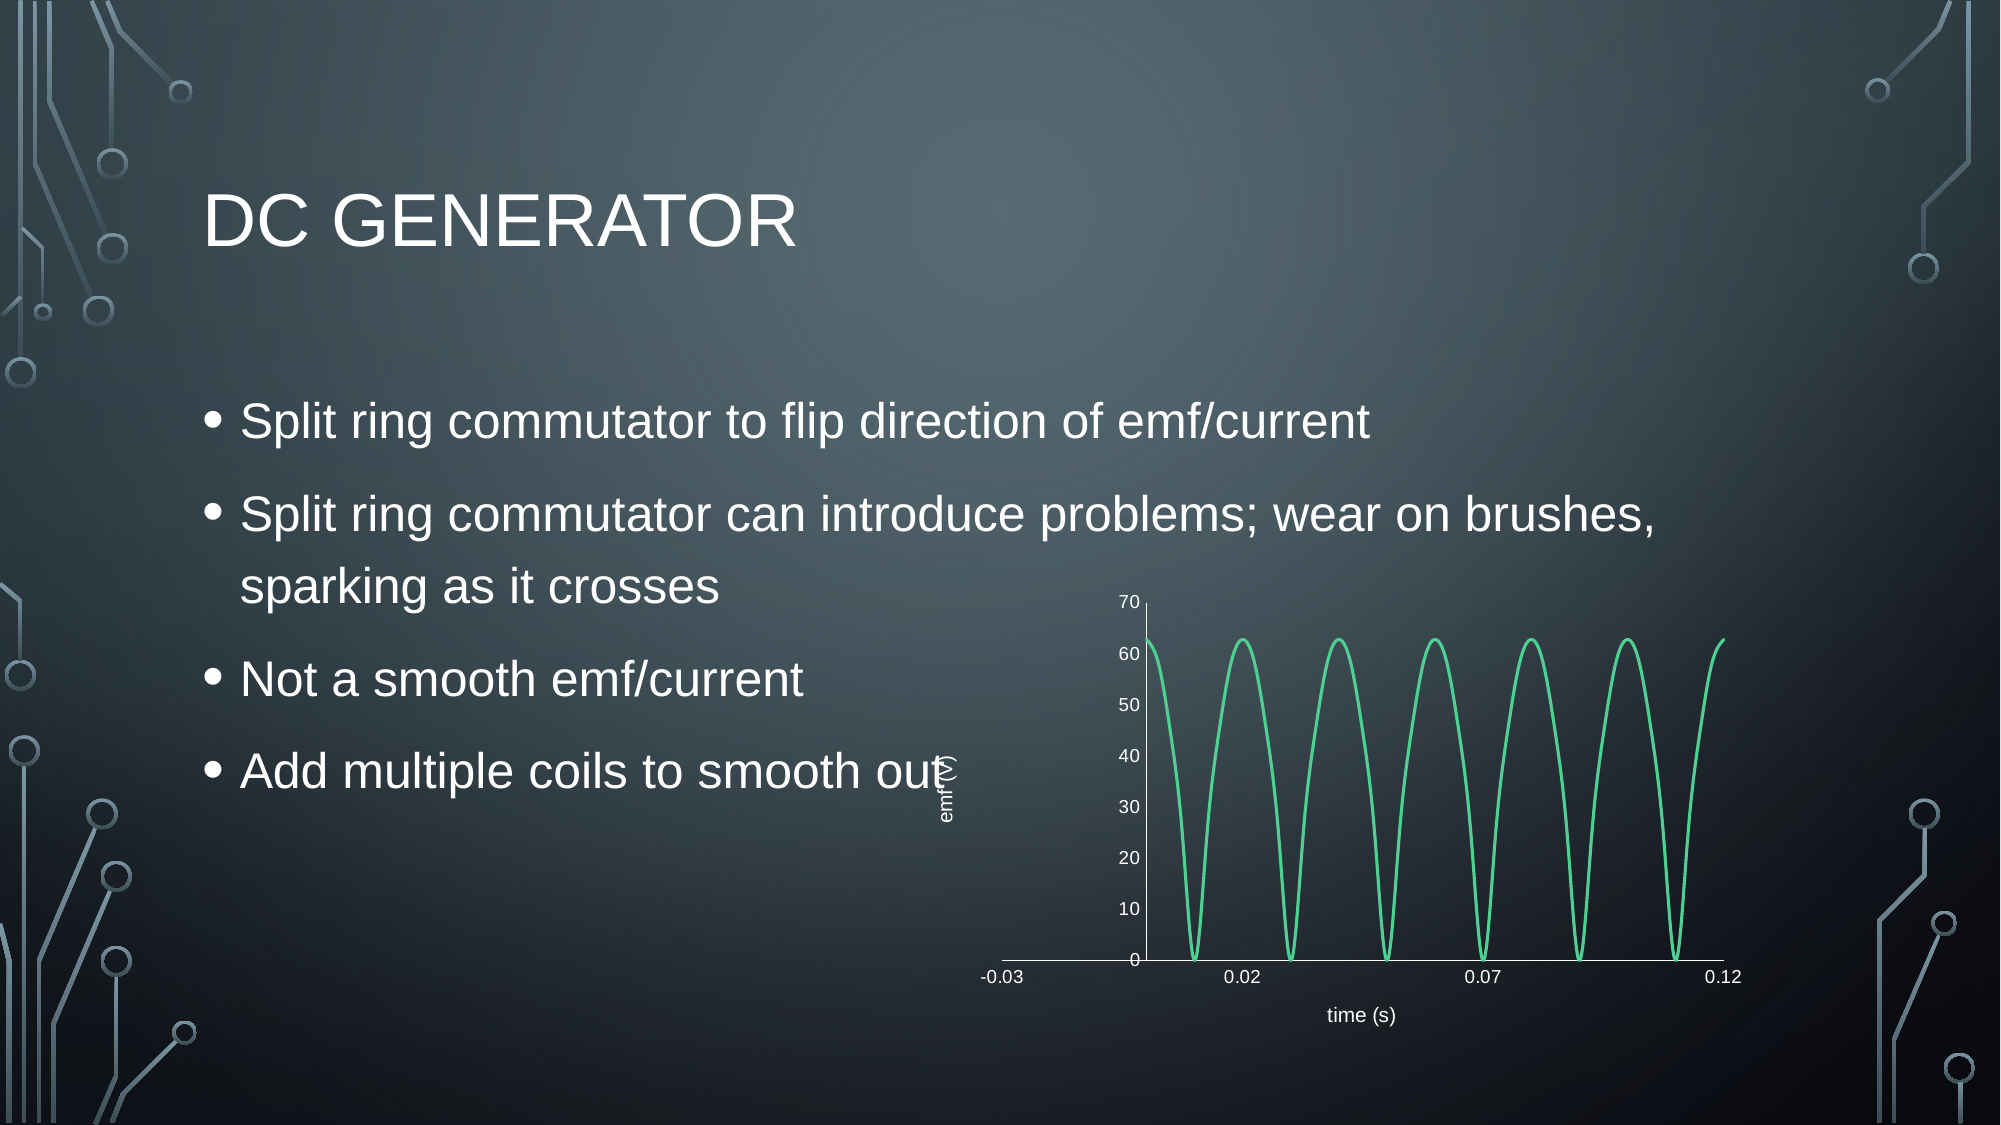

# DC Generator
Split ring commutator to flip direction of emf/current
Split ring commutator can introduce problems; wear on brushes, sparking as it crosses
Not a smooth emf/current
Add multiple coils to smooth out

### Chart

| Category |  |
|---|---|